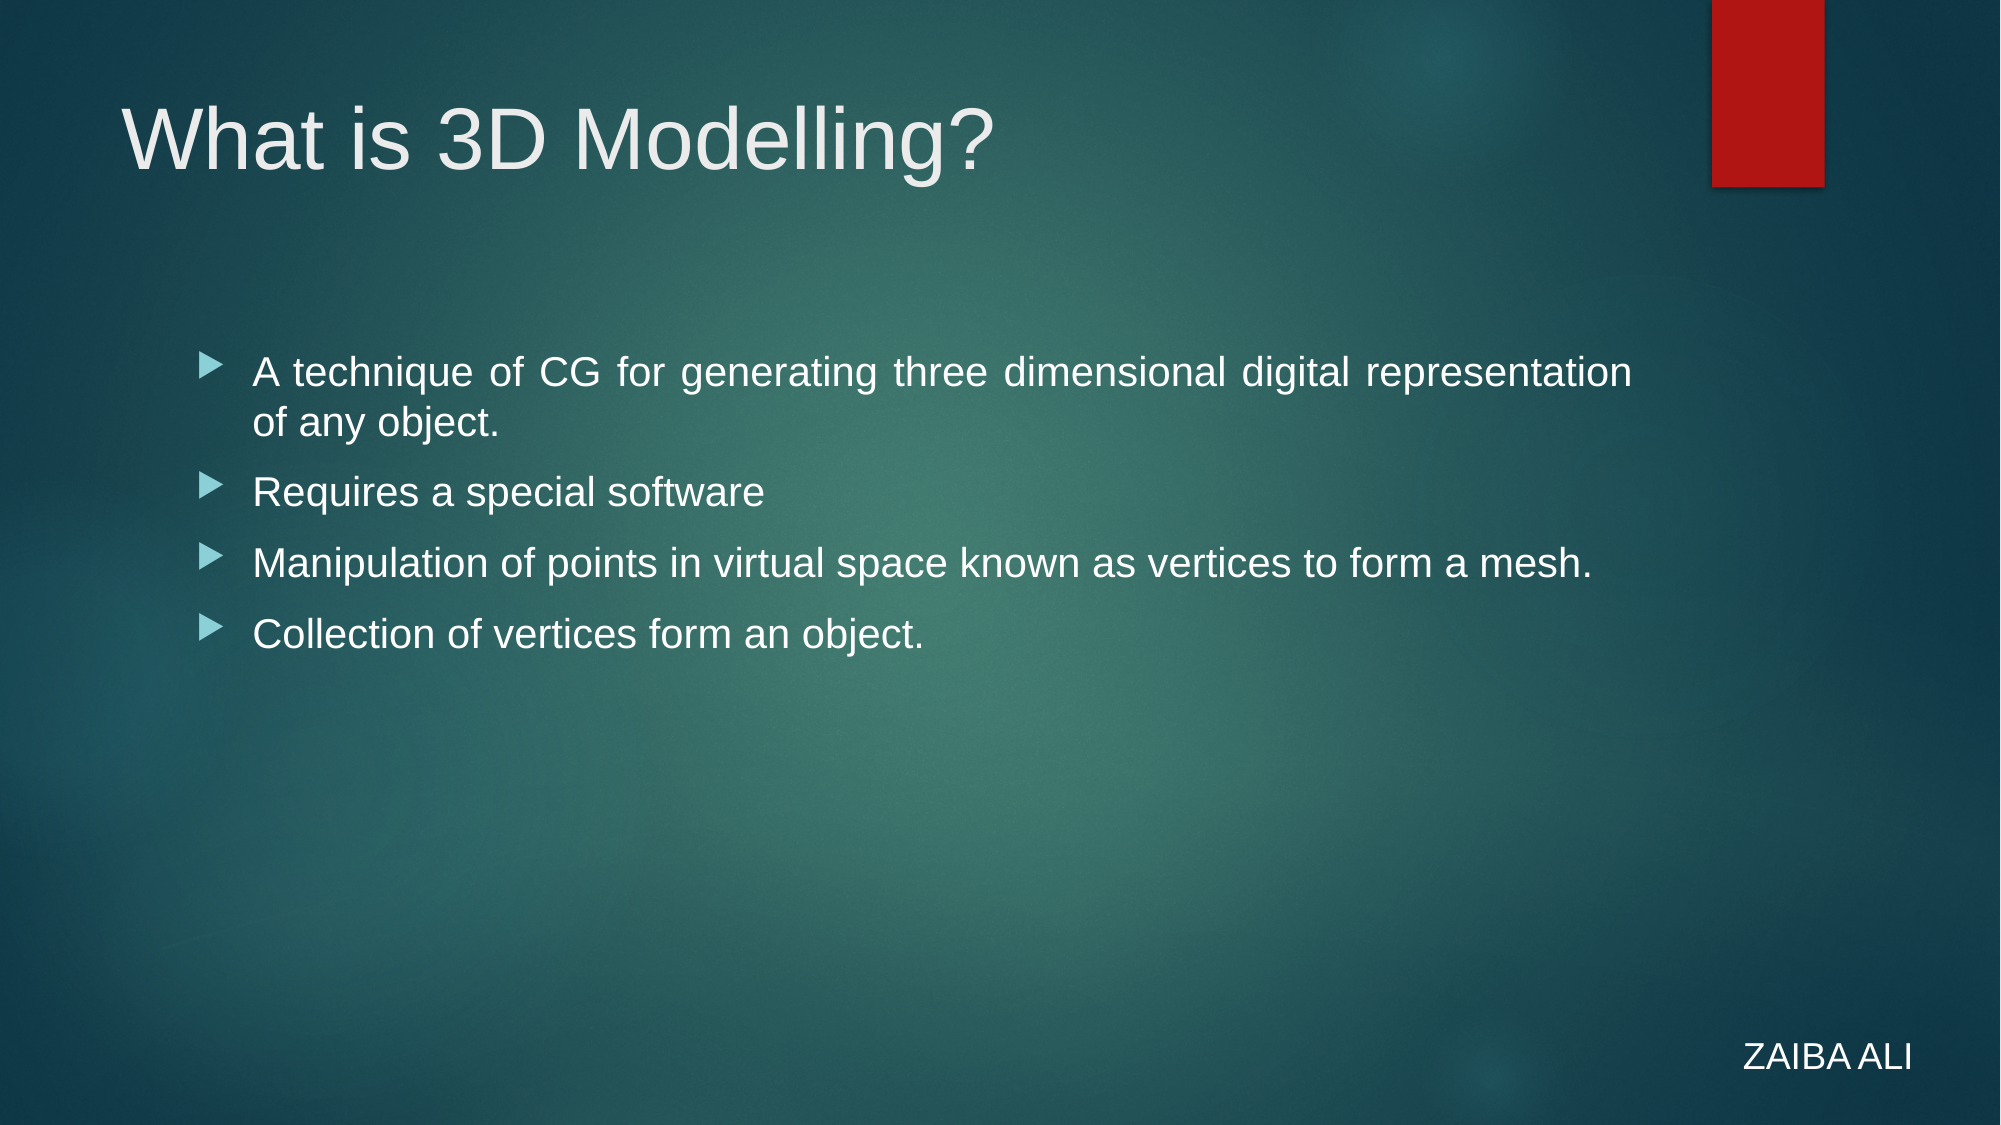

# What is 3D Modelling?
A technique of CG for generating three dimensional digital representation of any object.
Requires a special software
Manipulation of points in virtual space known as vertices to form a mesh.
Collection of vertices form an object.
ZAIBA ALI